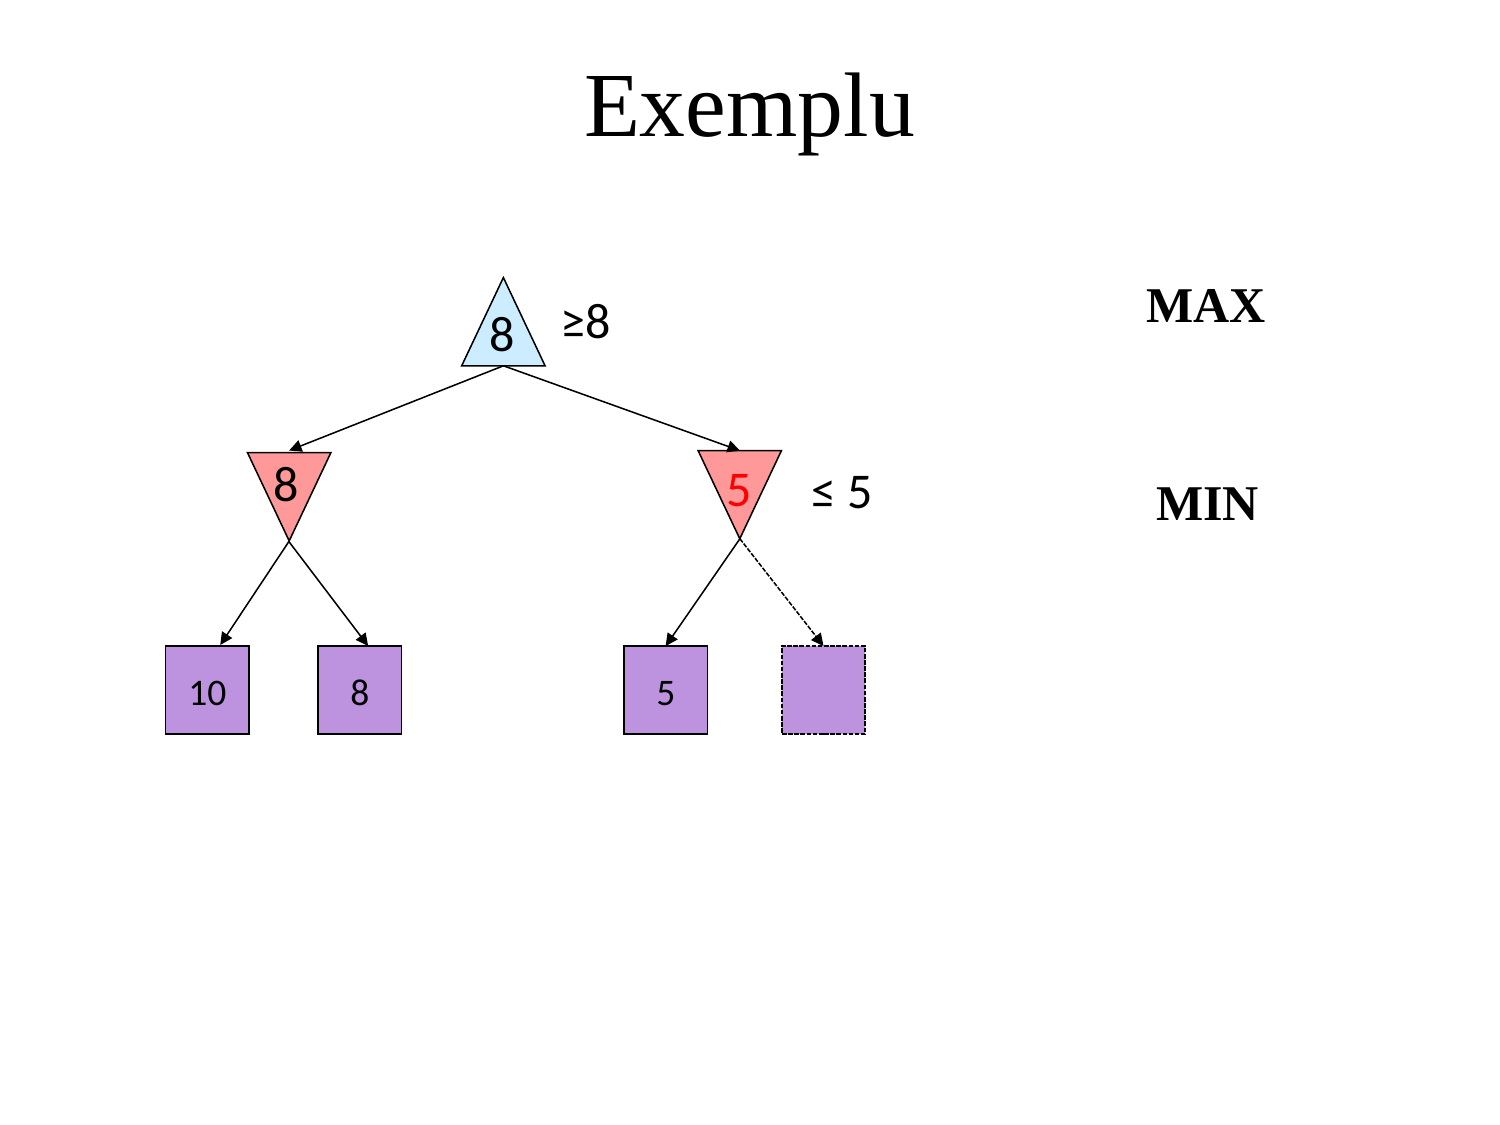

# Exemplu
MAX

≥8
8
8
5

≤ 5

MIN
10
8
5